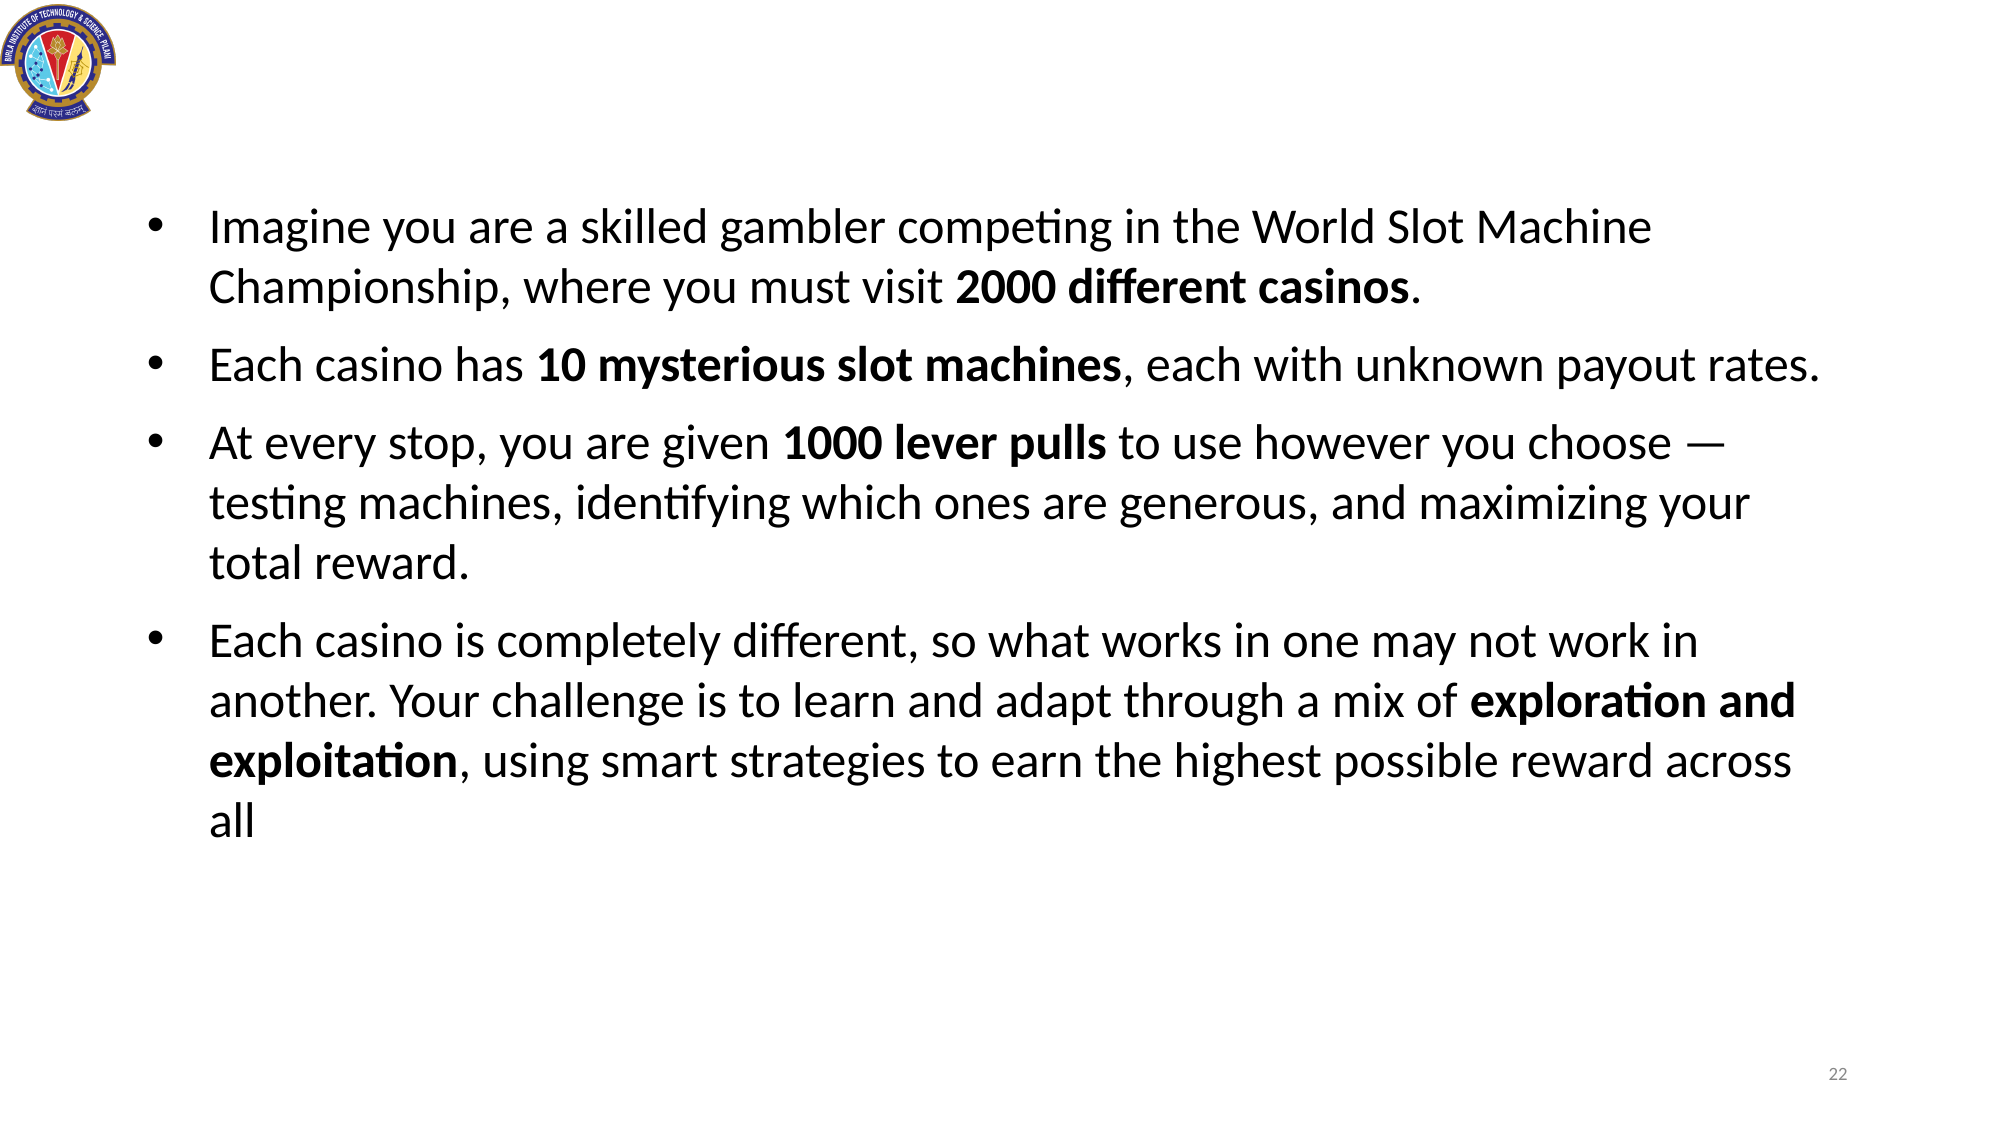

Imagine you are a skilled gambler competing in the World Slot Machine Championship, where you must visit 2000 different casinos.
Each casino has 10 mysterious slot machines, each with unknown payout rates.
At every stop, you are given 1000 lever pulls to use however you choose — testing machines, identifying which ones are generous, and maximizing your total reward.
Each casino is completely different, so what works in one may not work in another. Your challenge is to learn and adapt through a mix of exploration and exploitation, using smart strategies to earn the highest possible reward across all
22